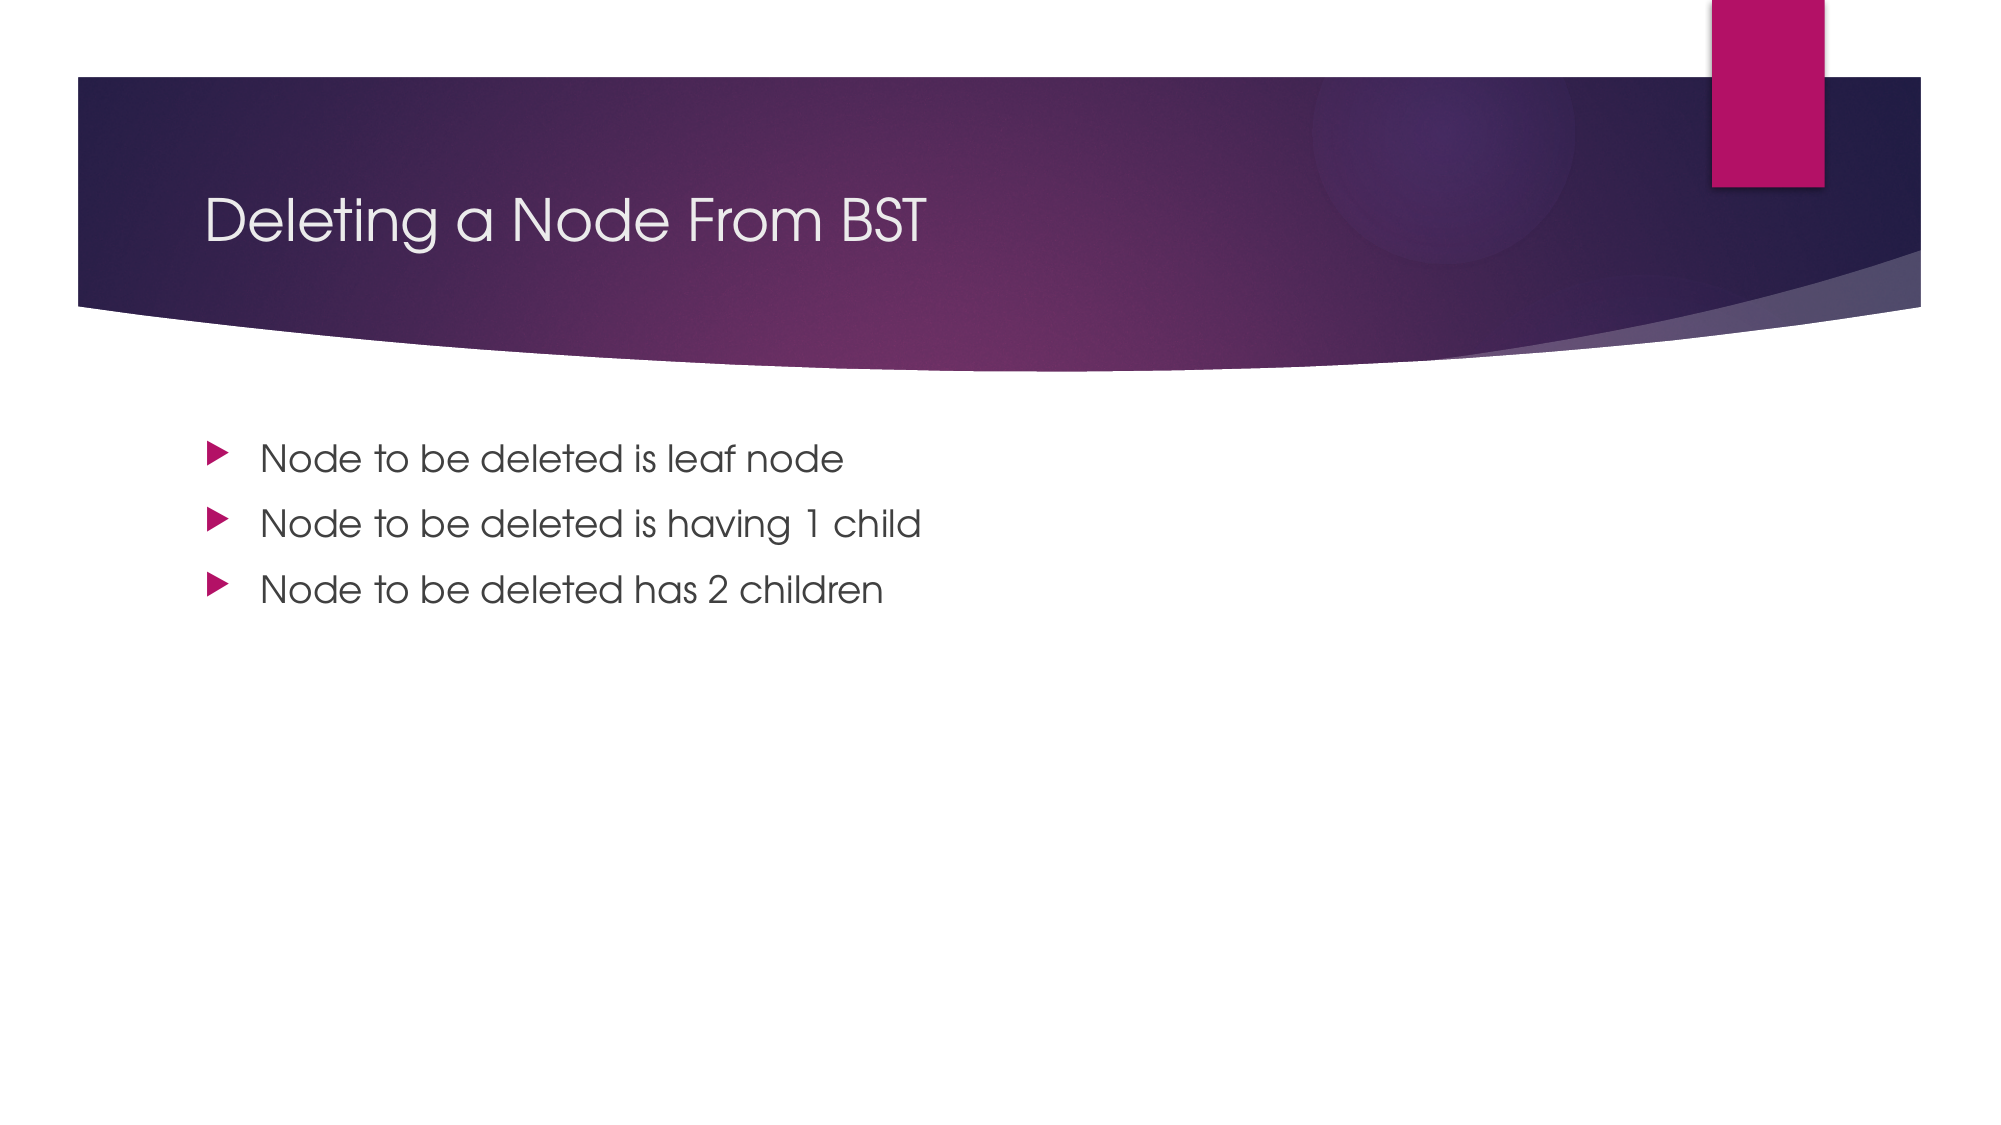

# Deleting a Node From BST
Node to be deleted is leaf node
Node to be deleted is having 1 child
Node to be deleted has 2 children